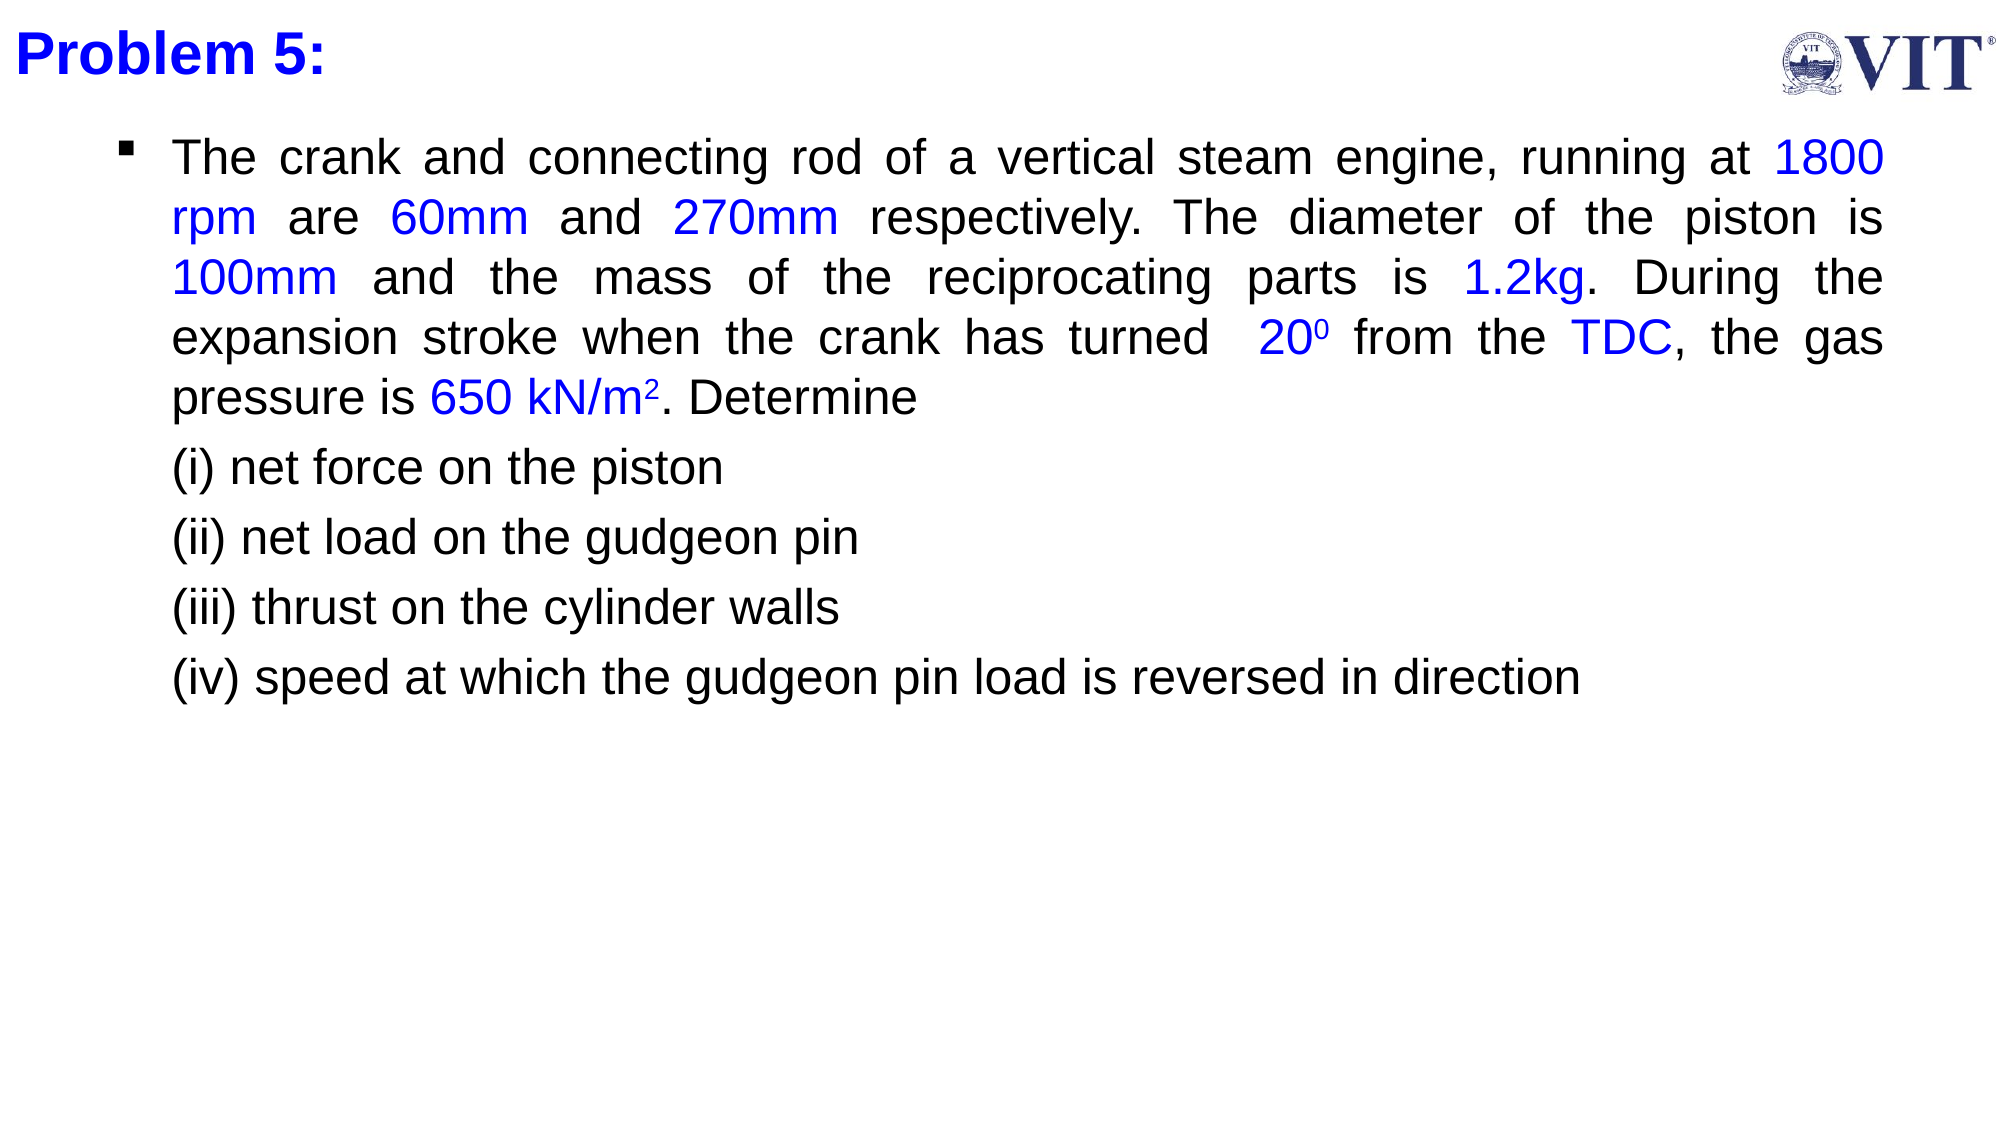

# Problem 5:

The crank and connecting rod of a vertical steam engine, running at 1800 rpm are 60mm and 270mm respectively. The diameter of the piston is 100mm and the mass of the reciprocating parts is 1.2kg. During the expansion stroke when the crank has turned  200 from the TDC, the gas pressure is 650 kN/m2. Determine
	(i) net force on the piston
 	(ii) net load on the gudgeon pin
	(iii) thrust on the cylinder walls
	(iv) speed at which the gudgeon pin load is reversed in direction